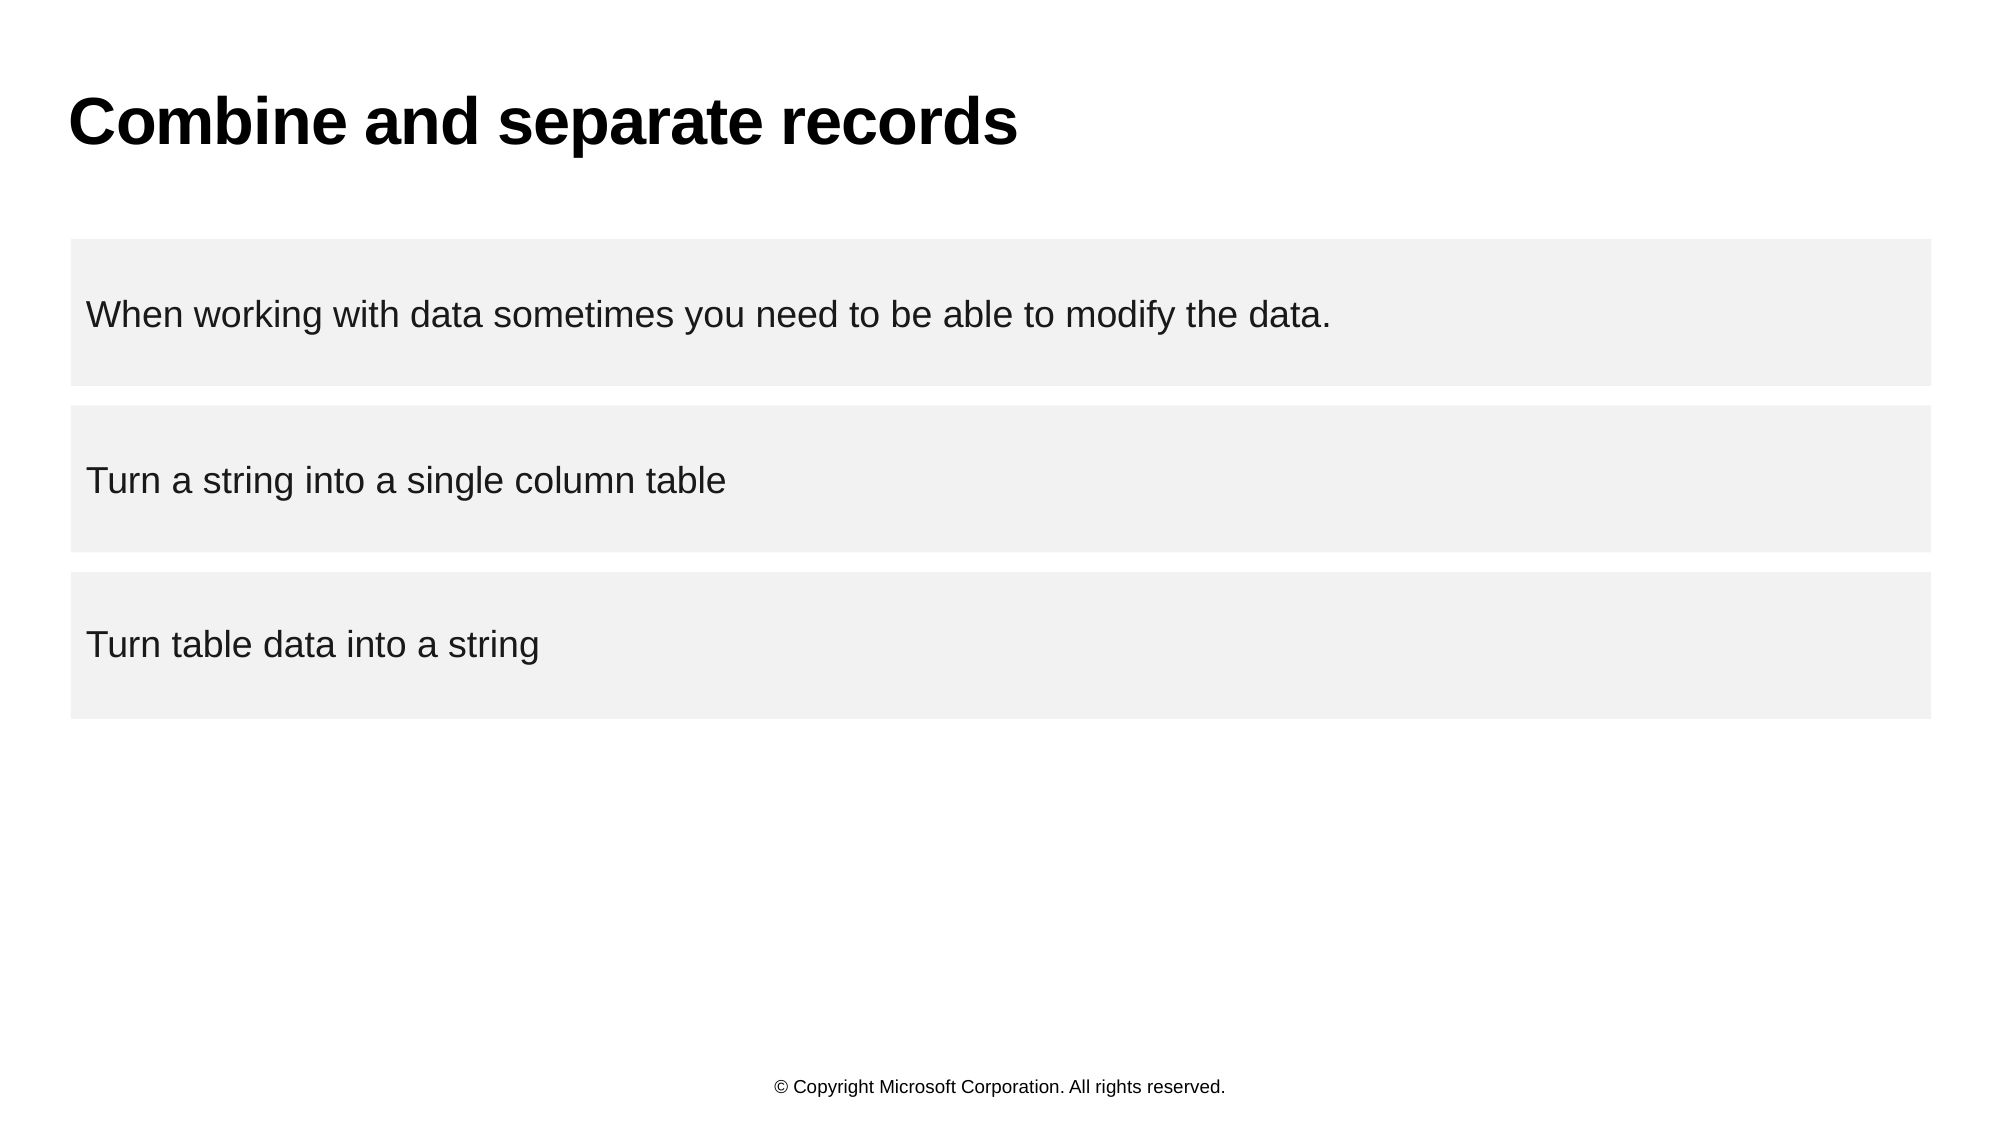

# Combine and separate records
When working with data sometimes you need to be able to modify the data.
Turn a string into a single column table
Turn table data into a string